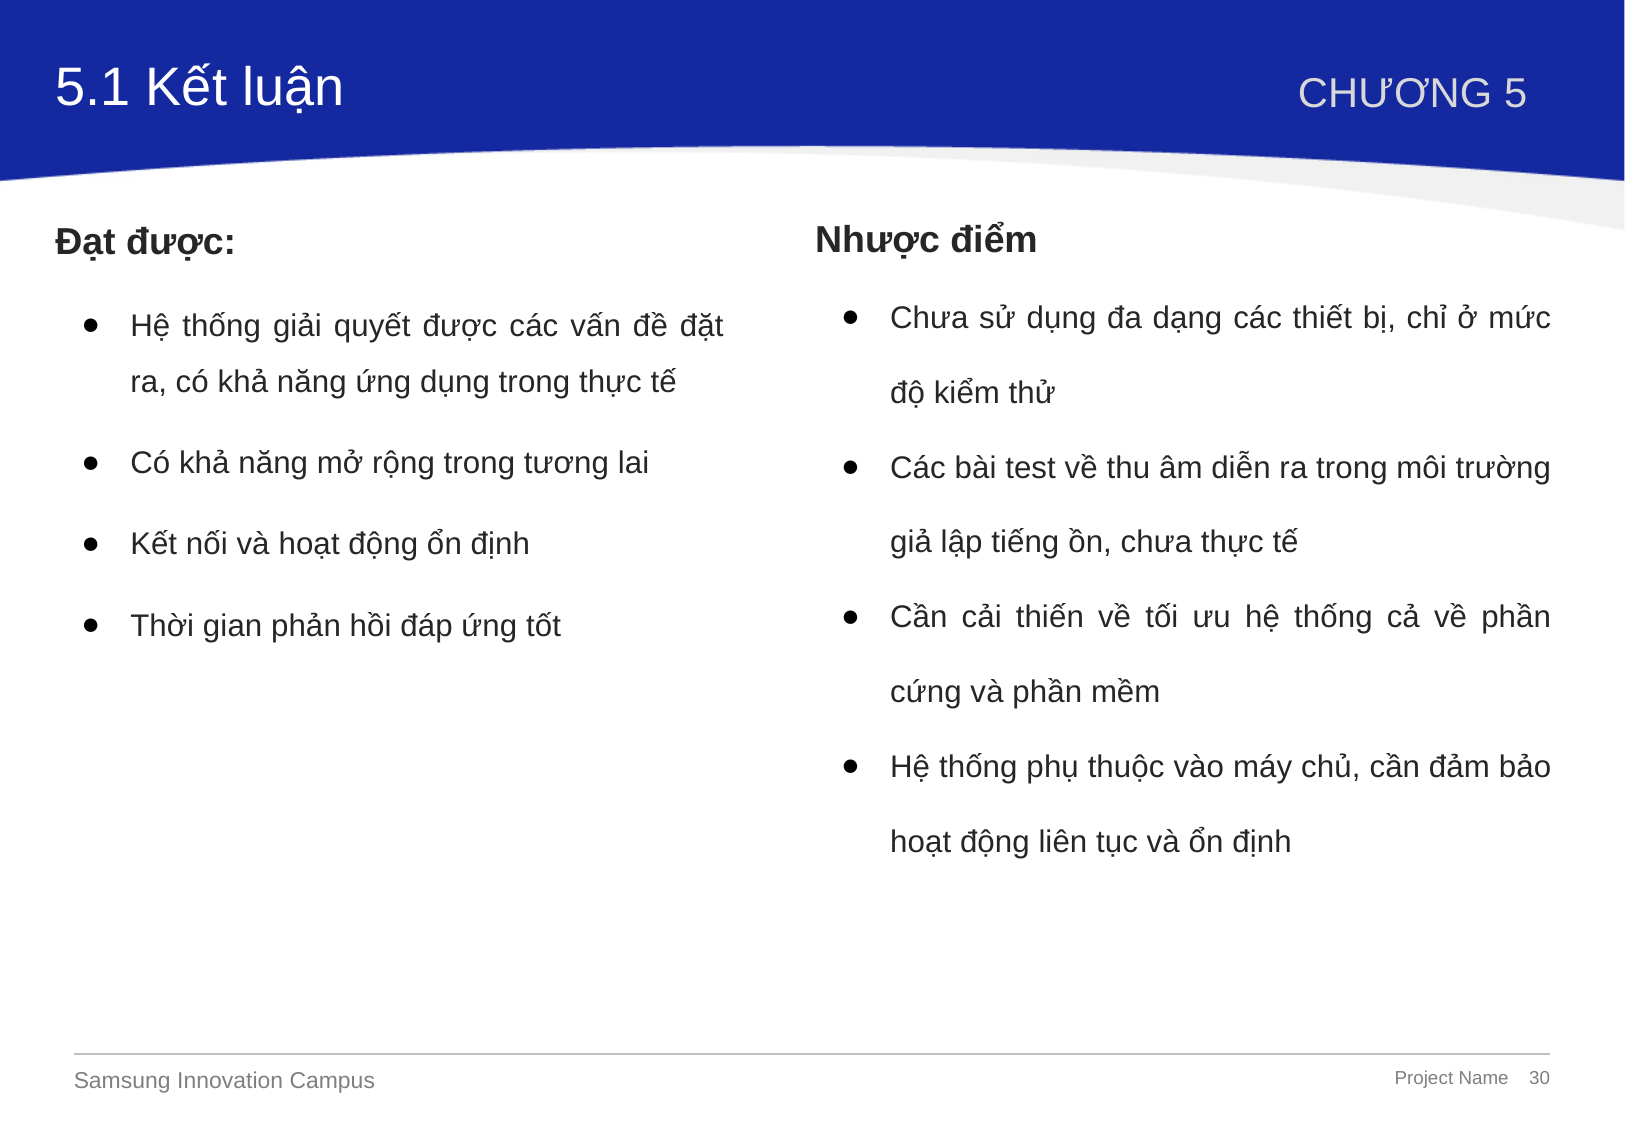

5.1 Kết luận
CHƯƠNG 5
Nhược điểm
Chưa sử dụng đa dạng các thiết bị, chỉ ở mức độ kiểm thử
Các bài test về thu âm diễn ra trong môi trường giả lập tiếng ồn, chưa thực tế
Cần cải thiến về tối ưu hệ thống cả về phần cứng và phần mềm
Hệ thống phụ thuộc vào máy chủ, cần đảm bảo hoạt động liên tục và ổn định
Đạt được:
Hệ thống giải quyết được các vấn đề đặt ra, có khả năng ứng dụng trong thực tế
Có khả năng mở rộng trong tương lai
Kết nối và hoạt động ổn định
Thời gian phản hồi đáp ứng tốt